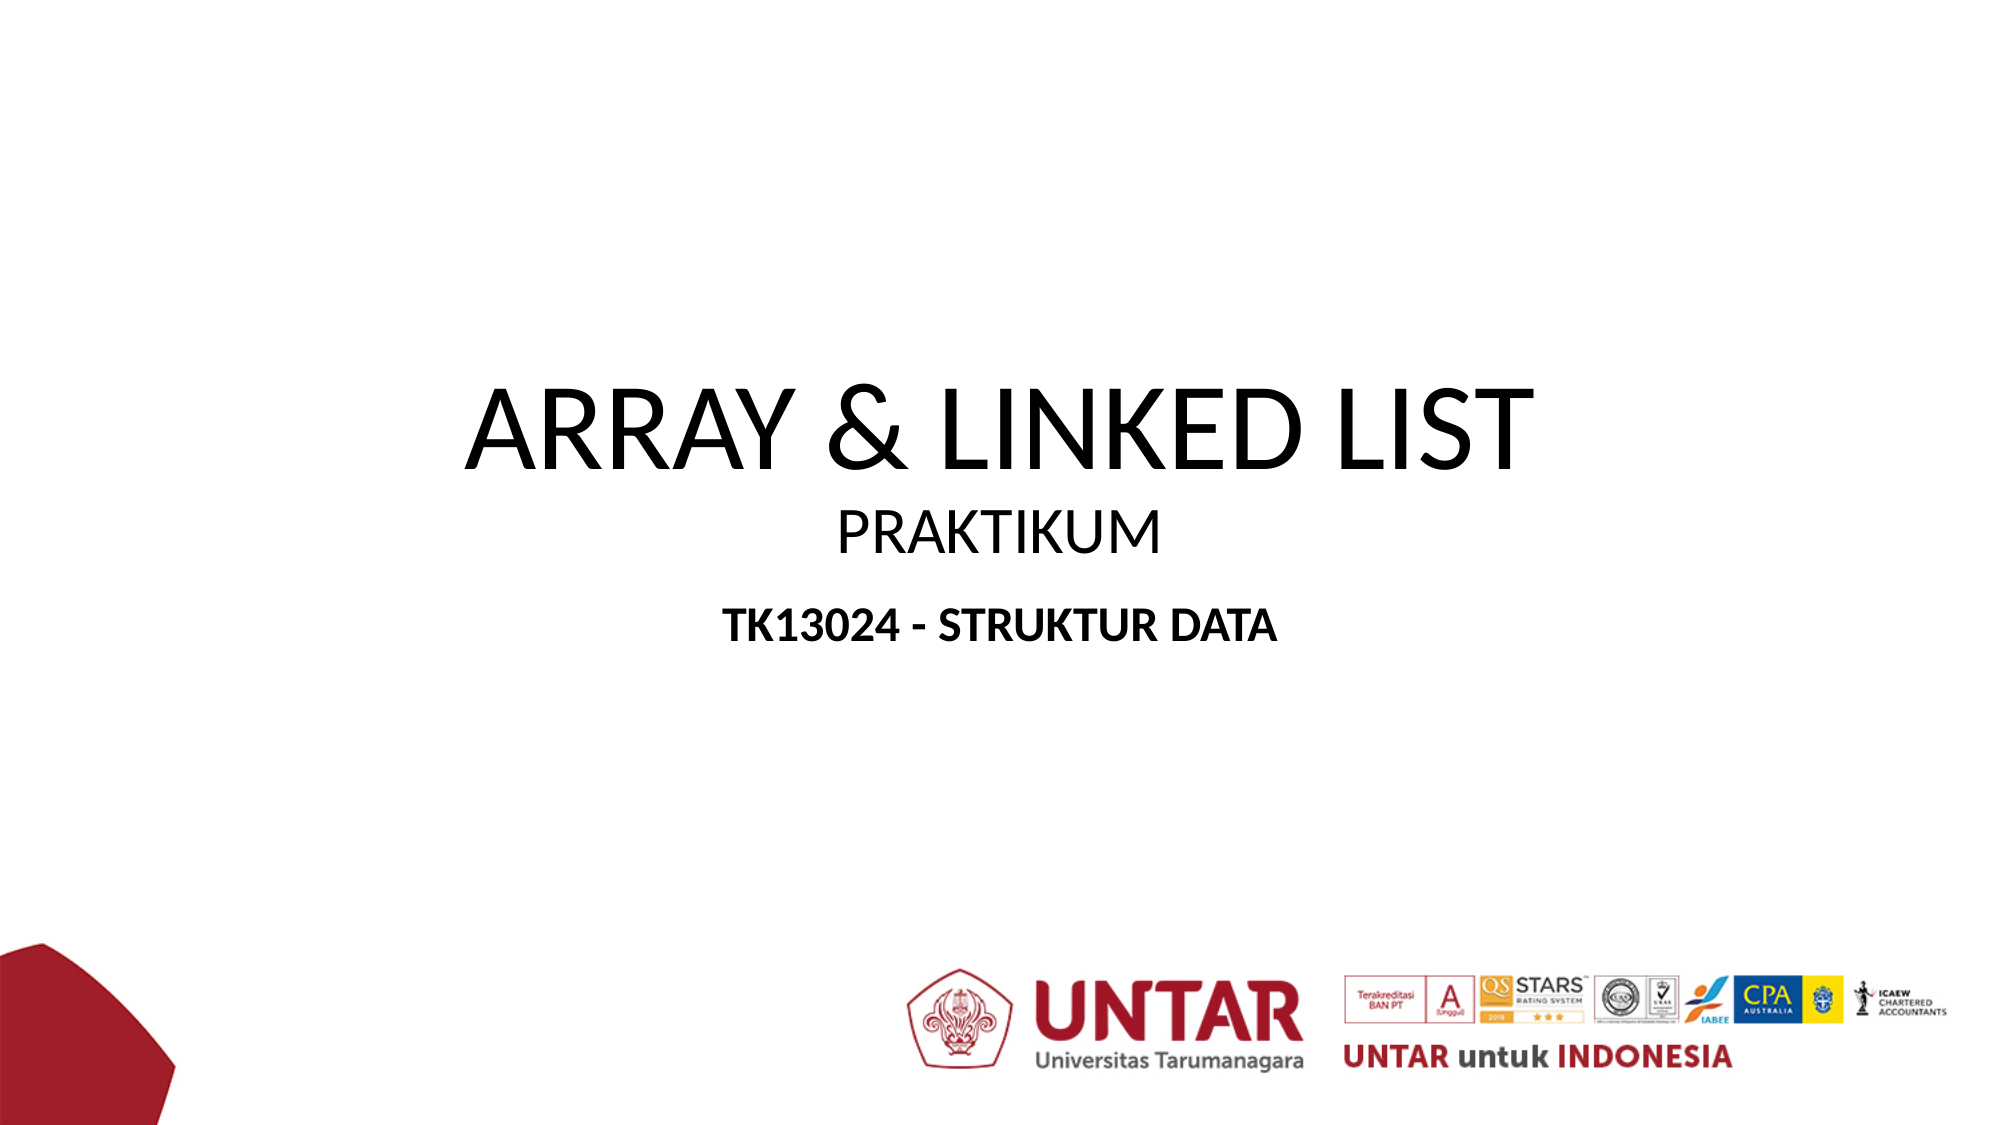

# ARRAY & LINKED LIST PRAKTIKUM
TK13024 - STRUKTUR DATA